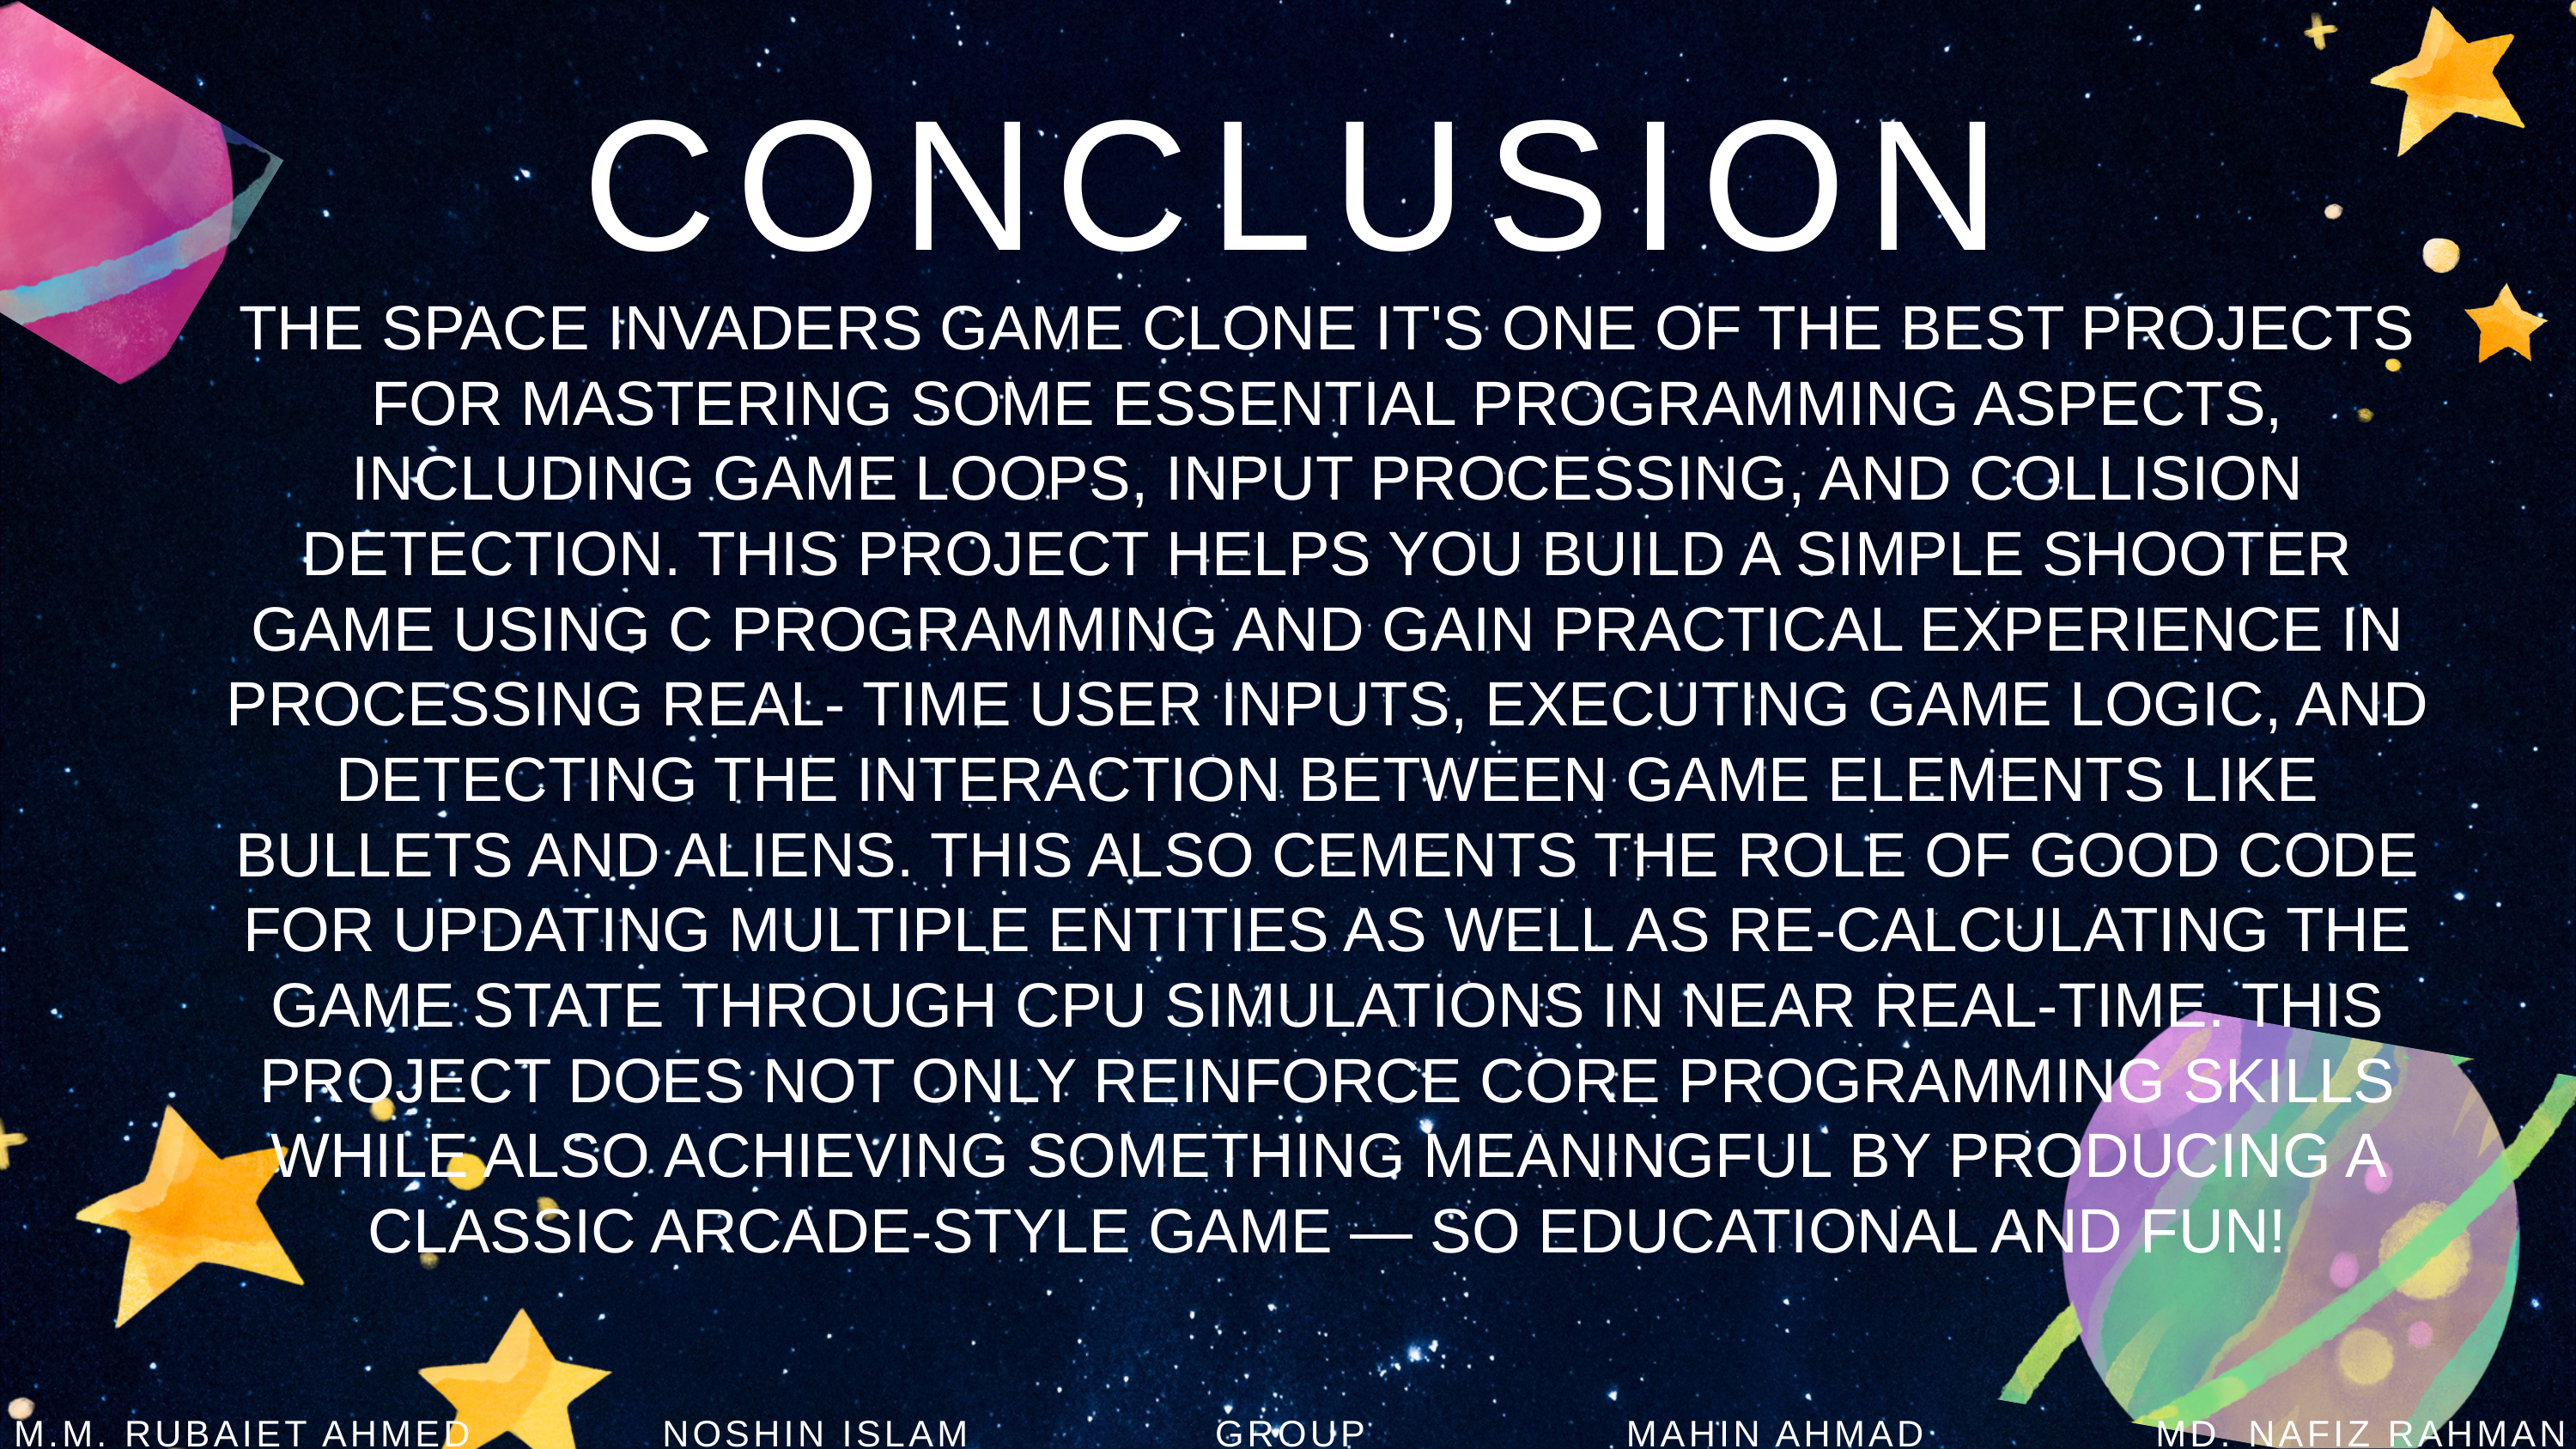

CONCLUSION
THE SPACE INVADERS GAME CLONE IT'S ONE OF THE BEST PROJECTS FOR MASTERING SOME ESSENTIAL PROGRAMMING ASPECTS, INCLUDING GAME LOOPS, INPUT PROCESSING, AND COLLISION DETECTION. THIS PROJECT HELPS YOU BUILD A SIMPLE SHOOTER GAME USING C PROGRAMMING AND GAIN PRACTICAL EXPERIENCE IN PROCESSING REAL- TIME USER INPUTS, EXECUTING GAME LOGIC, AND DETECTING THE INTERACTION BETWEEN GAME ELEMENTS LIKE BULLETS AND ALIENS. THIS ALSO CEMENTS THE ROLE OF GOOD CODE FOR UPDATING MULTIPLE ENTITIES AS WELL AS RE-CALCULATING THE GAME STATE THROUGH CPU SIMULATIONS IN NEAR REAL-TIME. THIS PROJECT DOES NOT ONLY REINFORCE CORE PROGRAMMING SKILLS WHILE ALSO ACHIEVING SOMETHING MEANINGFUL BY PRODUCING A CLASSIC ARCADE-STYLE GAME — SO EDUCATIONAL AND FUN!

M.M. RUBAIET AHMED
NOSHIN ISLAM
GROUP 8
MAHIN AHMAD
MD. NAFIZ RAHMAN